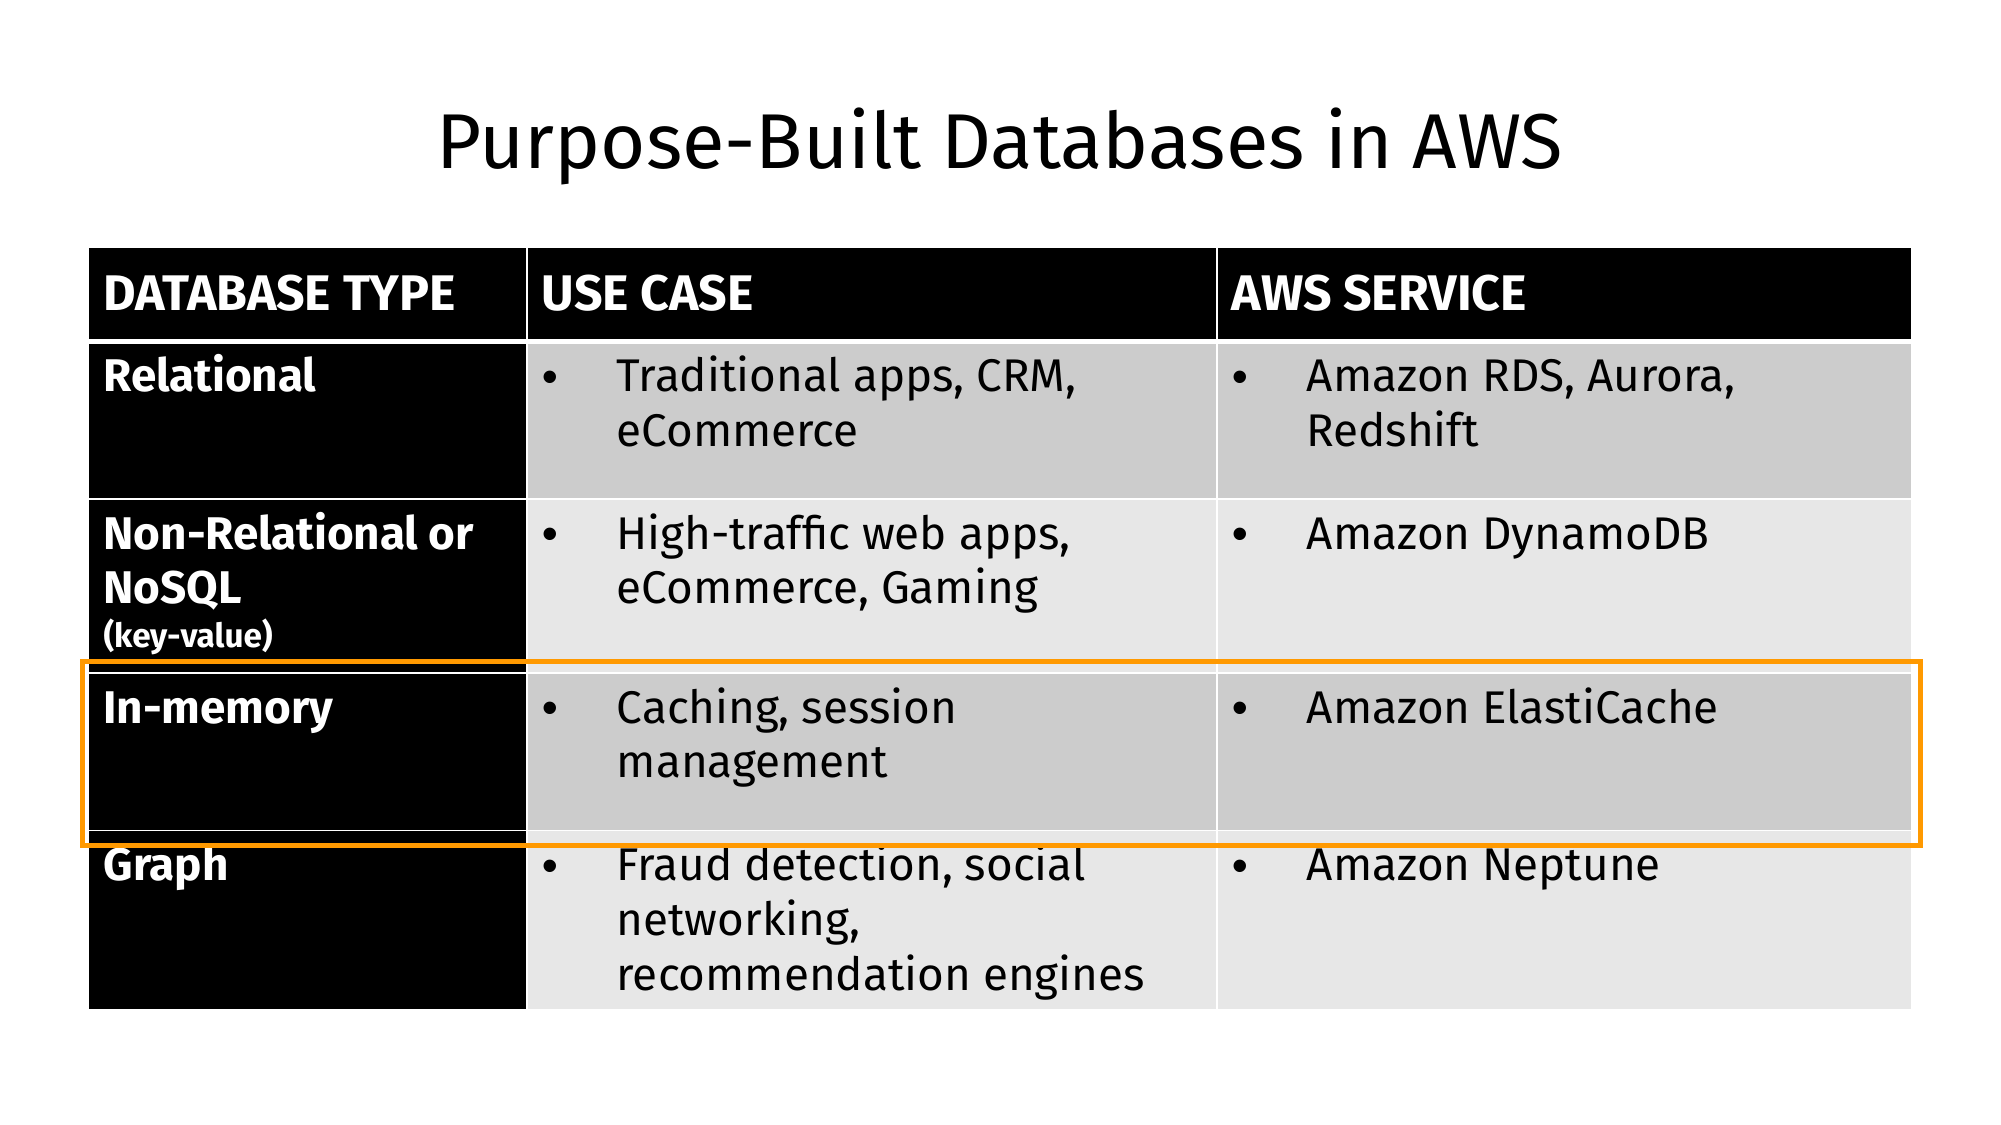

Purpose-Built Databases in AWS
| DATABASE TYPE | USE CASE | AWS SERVICE |
| --- | --- | --- |
| Relational | Traditional apps, CRM, eCommerce | Amazon RDS, Aurora, Redshift |
| Non-Relational or NoSQL (key-value) | High-traffic web apps, eCommerce, Gaming | Amazon DynamoDB |
| In-memory | Caching, session management | Amazon ElastiCache |
| Graph | Fraud detection, social networking, recommendation engines | Amazon Neptune |